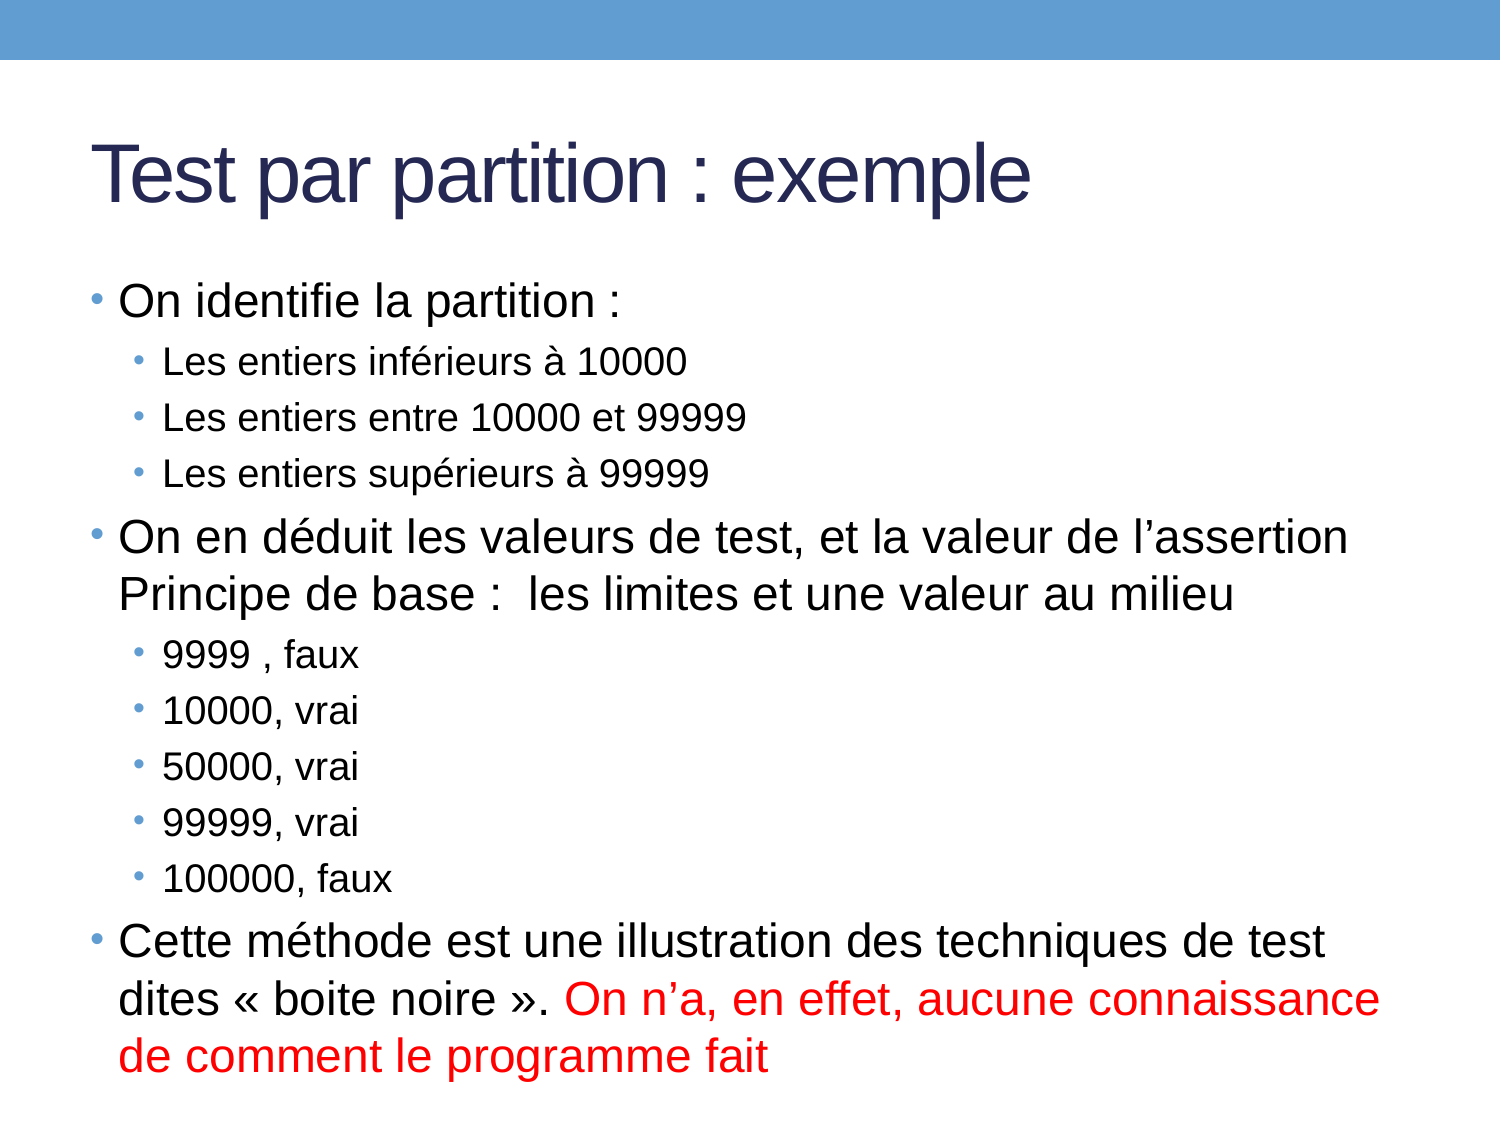

# Test par partition : exemple
On identifie la partition :
Les entiers inférieurs à 10000
Les entiers entre 10000 et 99999
Les entiers supérieurs à 99999
On en déduit les valeurs de test, et la valeur de l’assertion Principe de base :  les limites et une valeur au milieu
9999 , faux
10000, vrai
50000, vrai
99999, vrai
100000, faux
Cette méthode est une illustration des techniques de test dites « boite noire ». On n’a, en effet, aucune connaissance de comment le programme fait